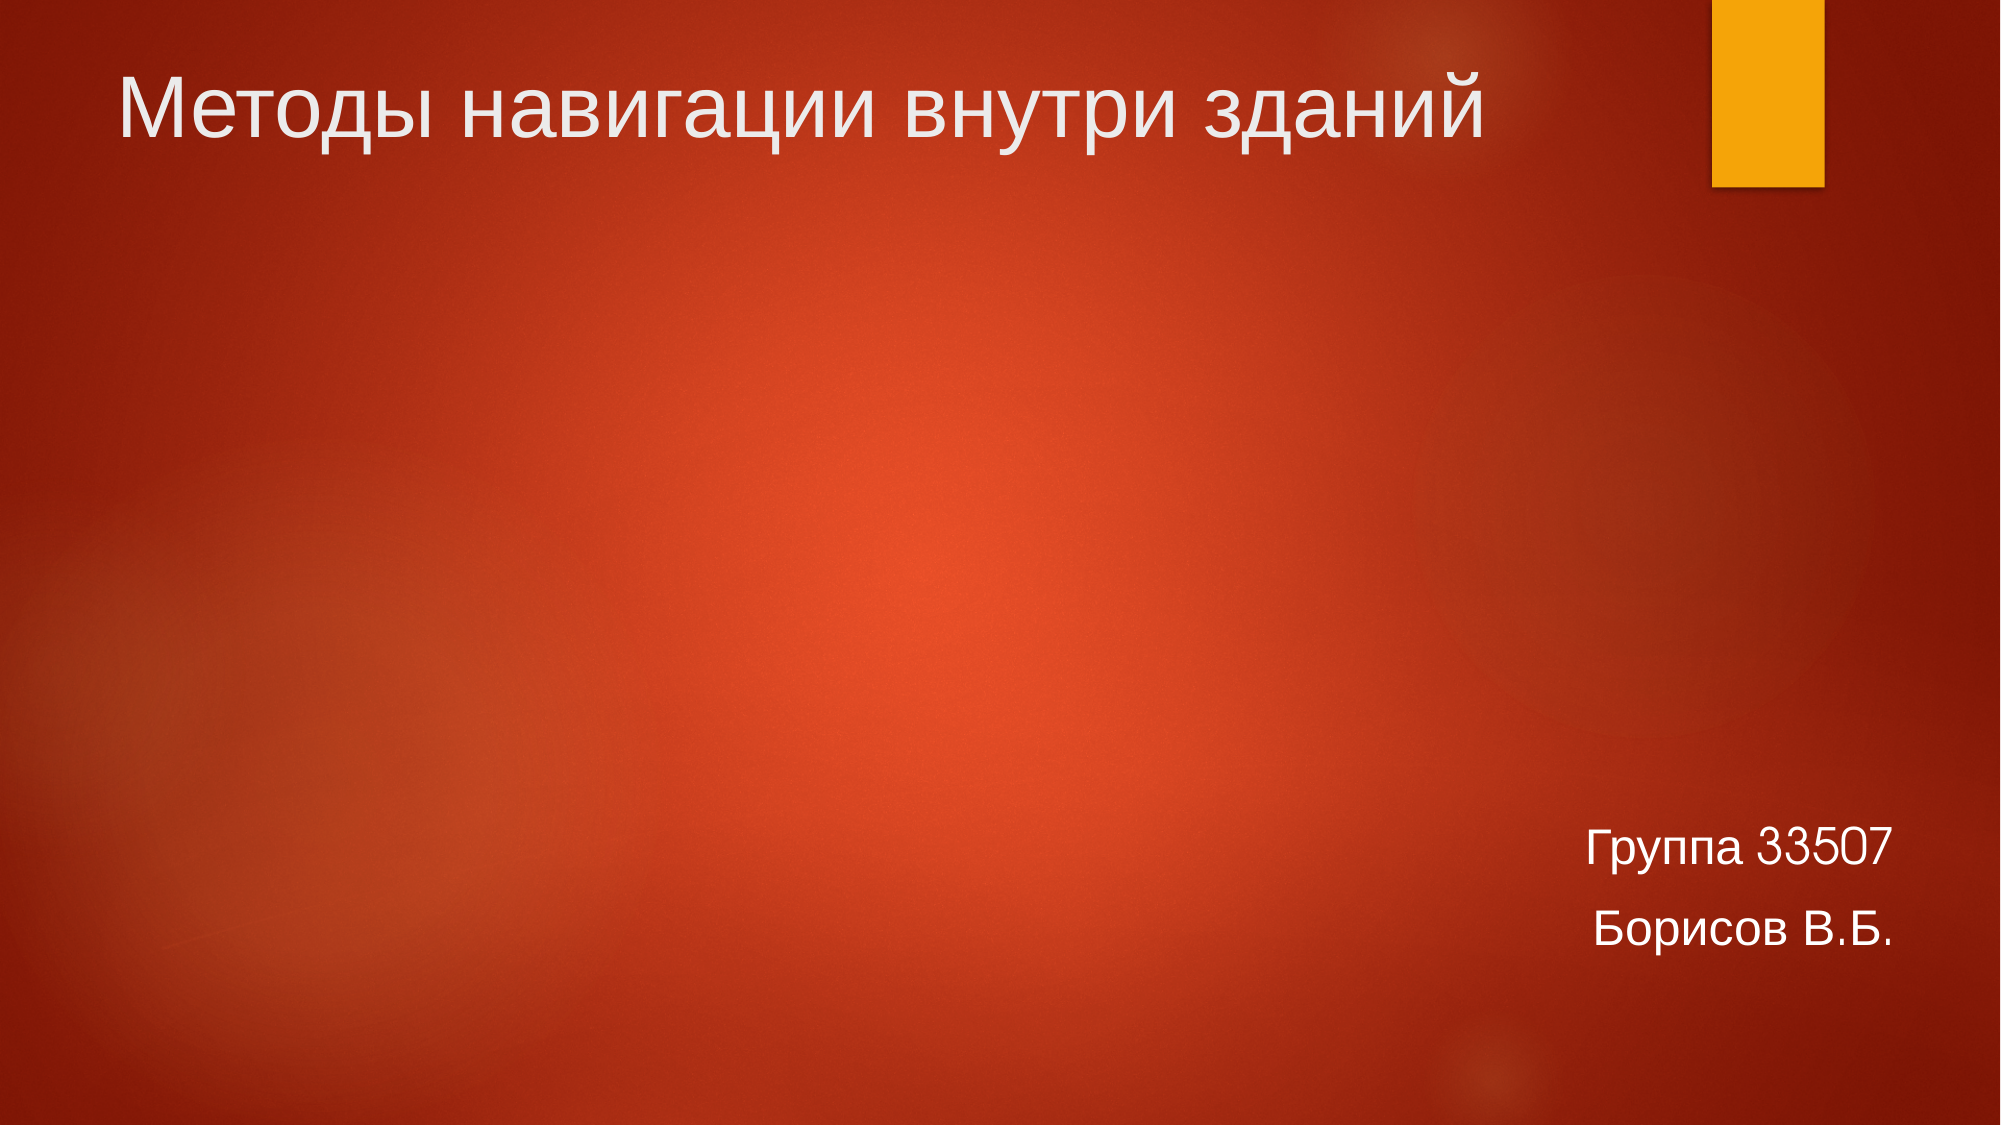

# Методы навигации внутри зданий

Группа 33507
Борисов В.Б.